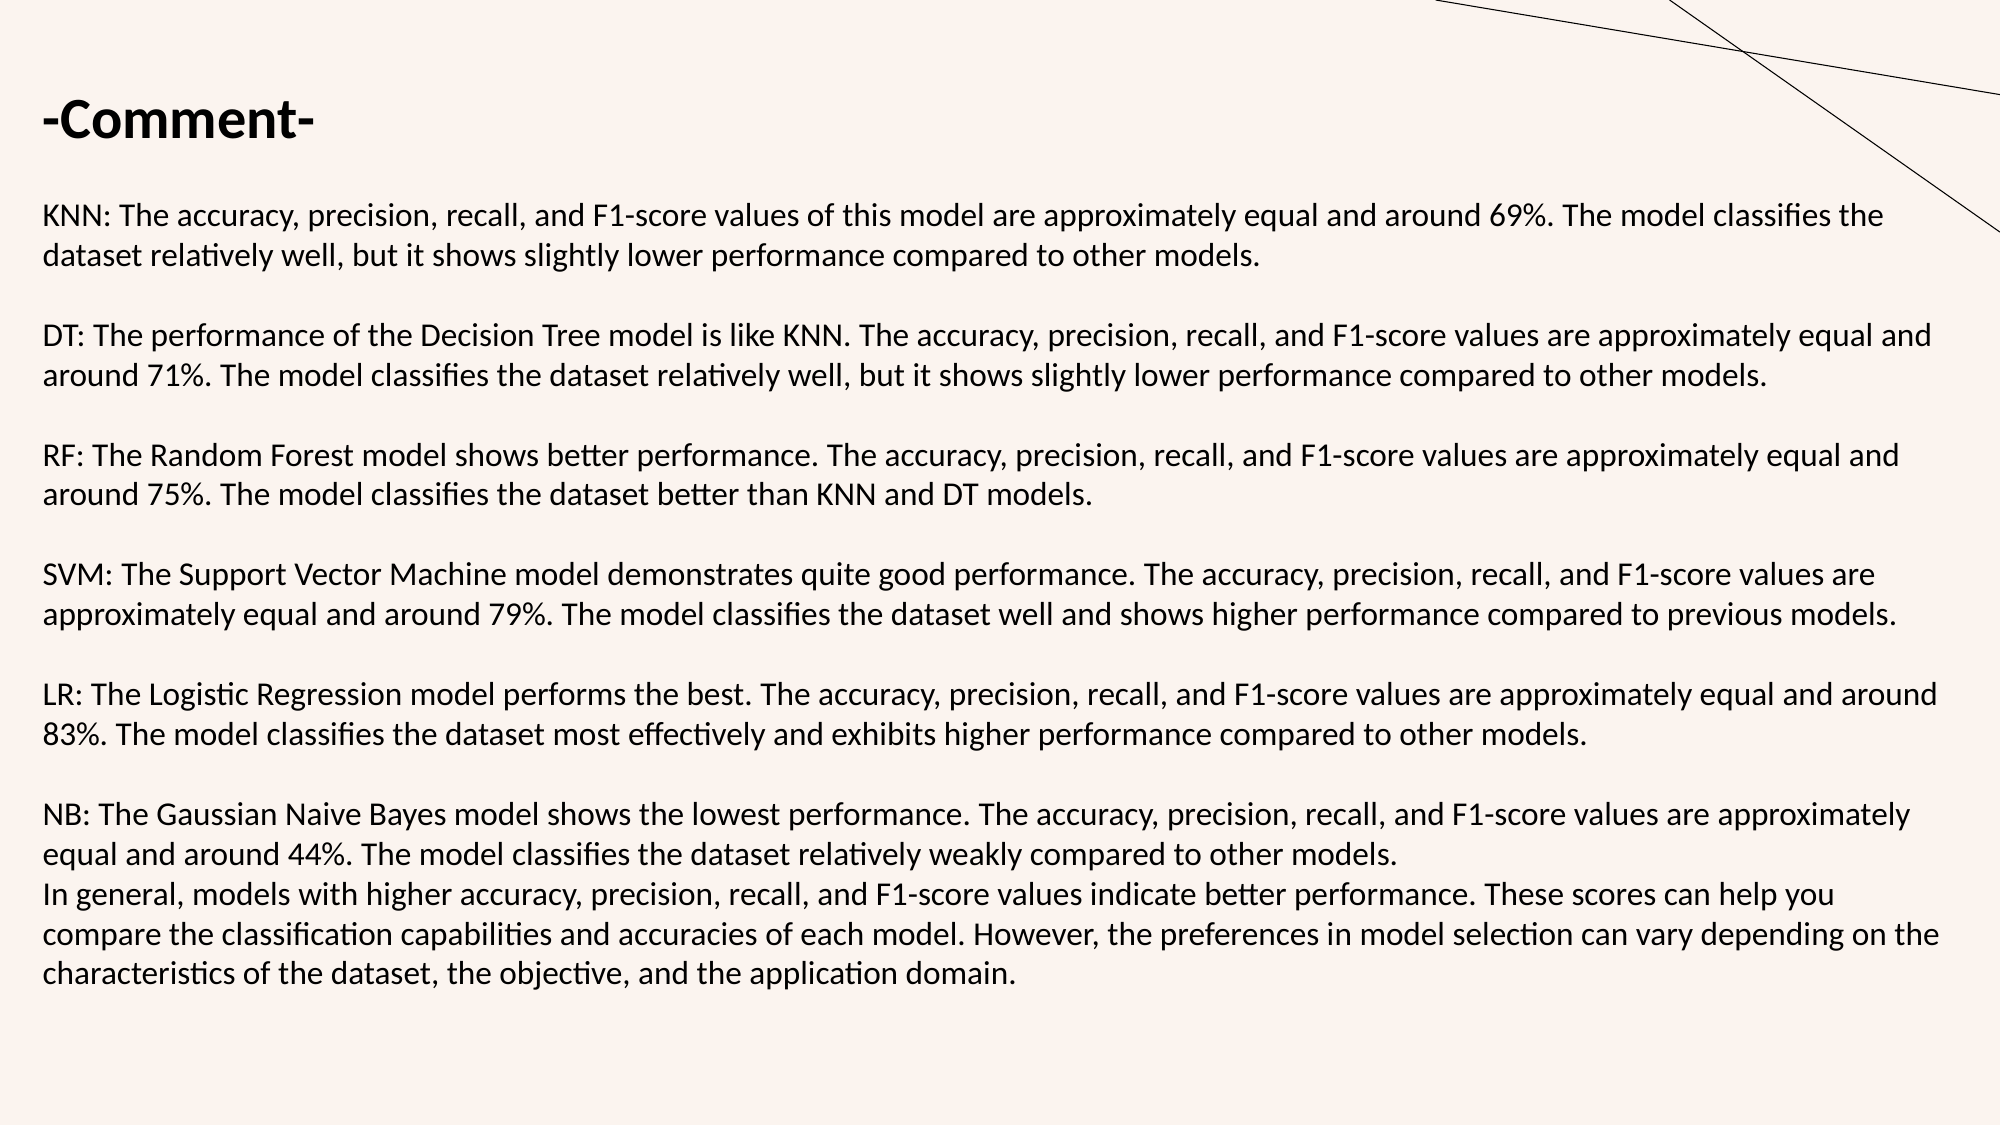

-Comment-
KNN: The accuracy, precision, recall, and F1-score values of this model are approximately equal and around 69%. The model classifies the dataset relatively well, but it shows slightly lower performance compared to other models.

DT: The performance of the Decision Tree model is like KNN. The accuracy, precision, recall, and F1-score values are approximately equal and around 71%. The model classifies the dataset relatively well, but it shows slightly lower performance compared to other models.

RF: The Random Forest model shows better performance. The accuracy, precision, recall, and F1-score values are approximately equal and around 75%. The model classifies the dataset better than KNN and DT models.

SVM: The Support Vector Machine model demonstrates quite good performance. The accuracy, precision, recall, and F1-score values are approximately equal and around 79%. The model classifies the dataset well and shows higher performance compared to previous models.

LR: The Logistic Regression model performs the best. The accuracy, precision, recall, and F1-score values are approximately equal and around 83%. The model classifies the dataset most effectively and exhibits higher performance compared to other models.

NB: The Gaussian Naive Bayes model shows the lowest performance. The accuracy, precision, recall, and F1-score values are approximately equal and around 44%. The model classifies the dataset relatively weakly compared to other models.
In general, models with higher accuracy, precision, recall, and F1-score values indicate better performance. These scores can help you compare the classification capabilities and accuracies of each model. However, the preferences in model selection can vary depending on the characteristics of the dataset, the objective, and the application domain.